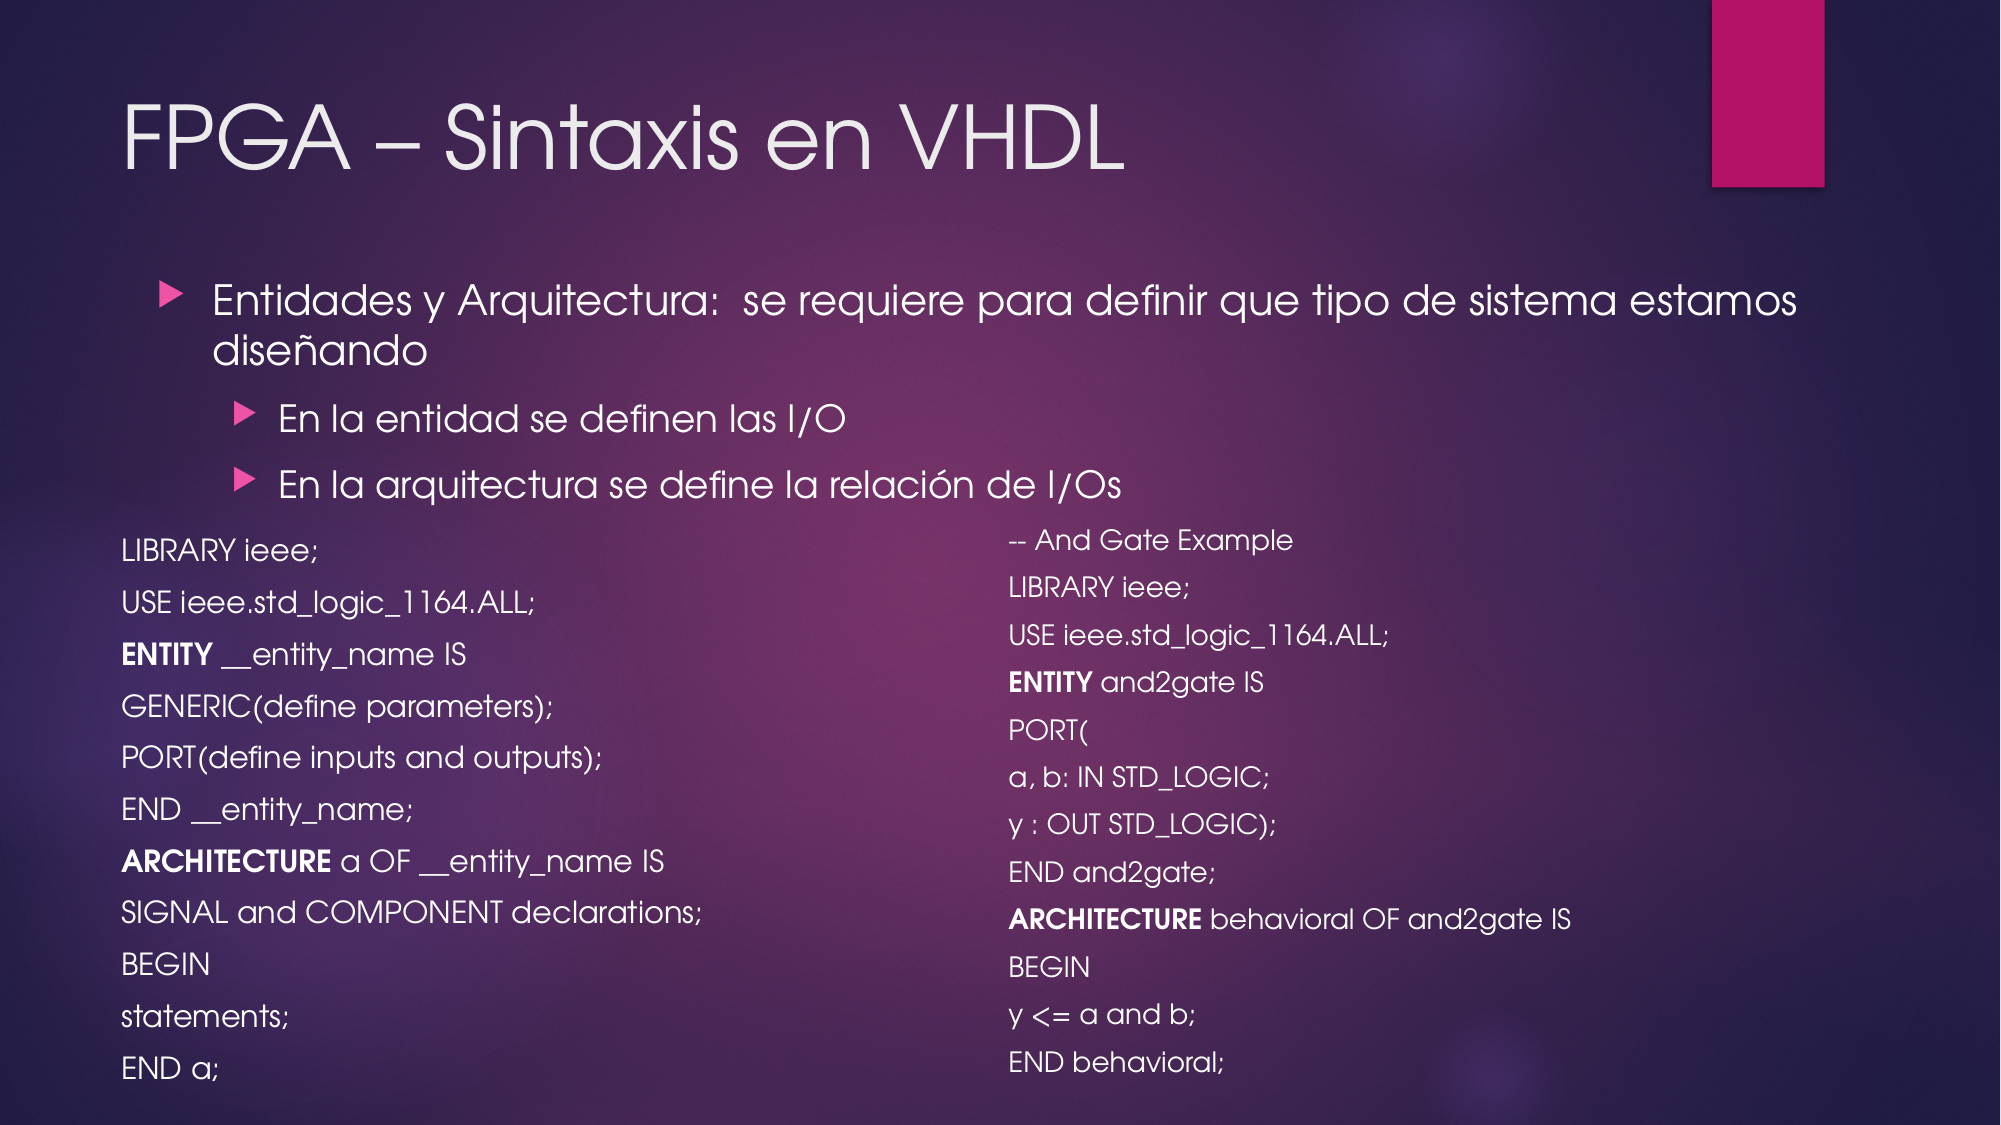

# FPGA – Sintaxis en VHDL
Entidades y Arquitectura:  se requiere para definir que tipo de sistema estamos diseñando
En la entidad se definen las I/O
En la arquitectura se define la relación de I/Os
-- And Gate Example
LIBRARY ieee;
USE ieee.std_logic_1164.ALL;
ENTITY and2gate IS
PORT(
a, b: IN STD_LOGIC;
y : OUT STD_LOGIC);
END and2gate;
ARCHITECTURE behavioral OF and2gate IS
BEGIN
y <= a and b;
END behavioral;
LIBRARY ieee;
USE ieee.std_logic_1164.ALL;
ENTITY __entity_name IS
GENERIC(define parameters);
PORT(define inputs and outputs);
END __entity_name;
ARCHITECTURE a OF __entity_name IS
SIGNAL and COMPONENT declarations;
BEGIN
statements;
END a;